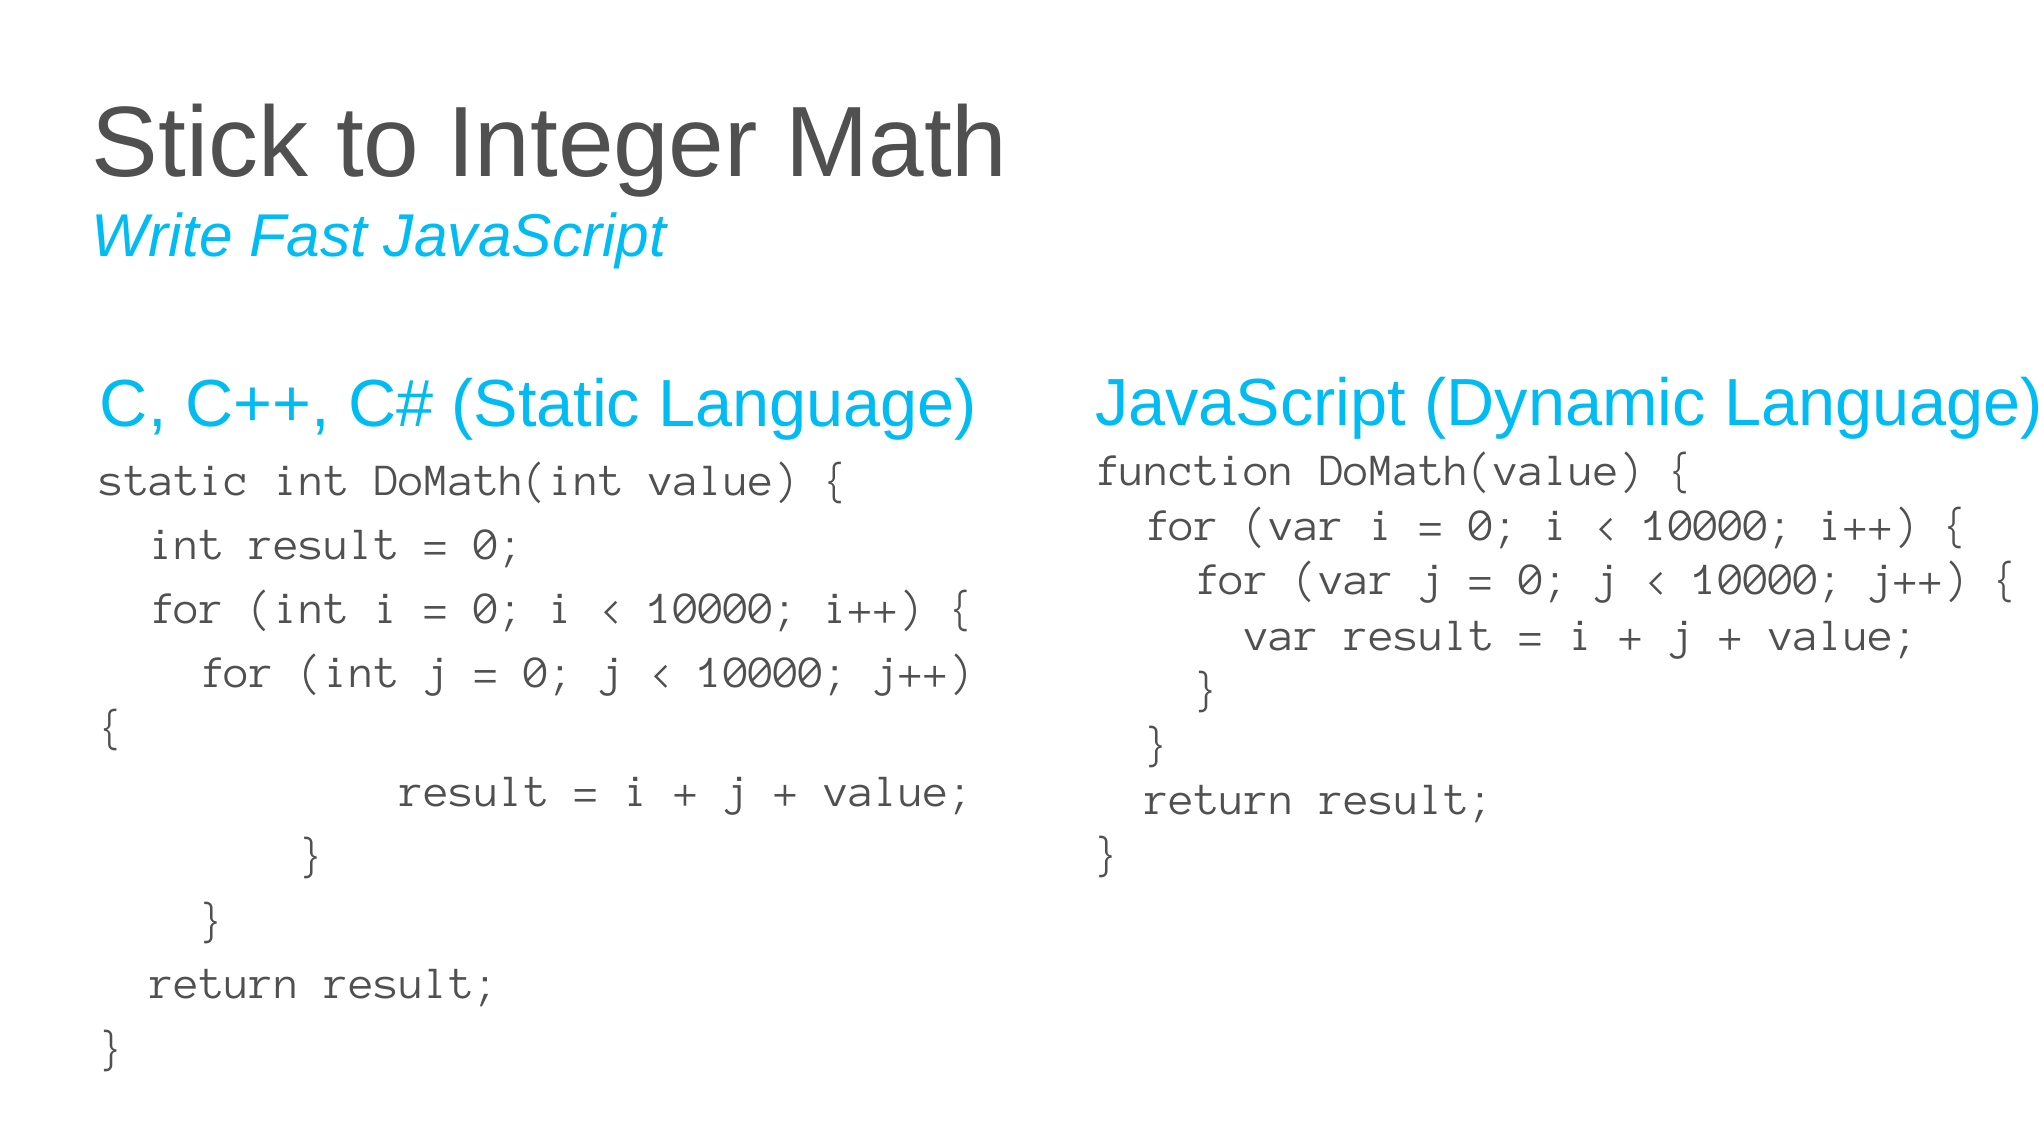

Stick to Integer Math
Write Fast JavaScript
C, C++, C# (Static Language)
static int DoMath(int value) {
  int result = 0;
  for (int i = 0; i < 10000; i++) {
    for (int j = 0; j < 10000; j++) {
            result = i + j + value;
        }
    }
  return result;
}
JavaScript (Dynamic Language)
function DoMath(value) {
  for (var i = 0; i < 10000; i++) {
    for (var j = 0; j < 10000; j++) {
      var result = i + j + value;
    }
  }
  return result;
}